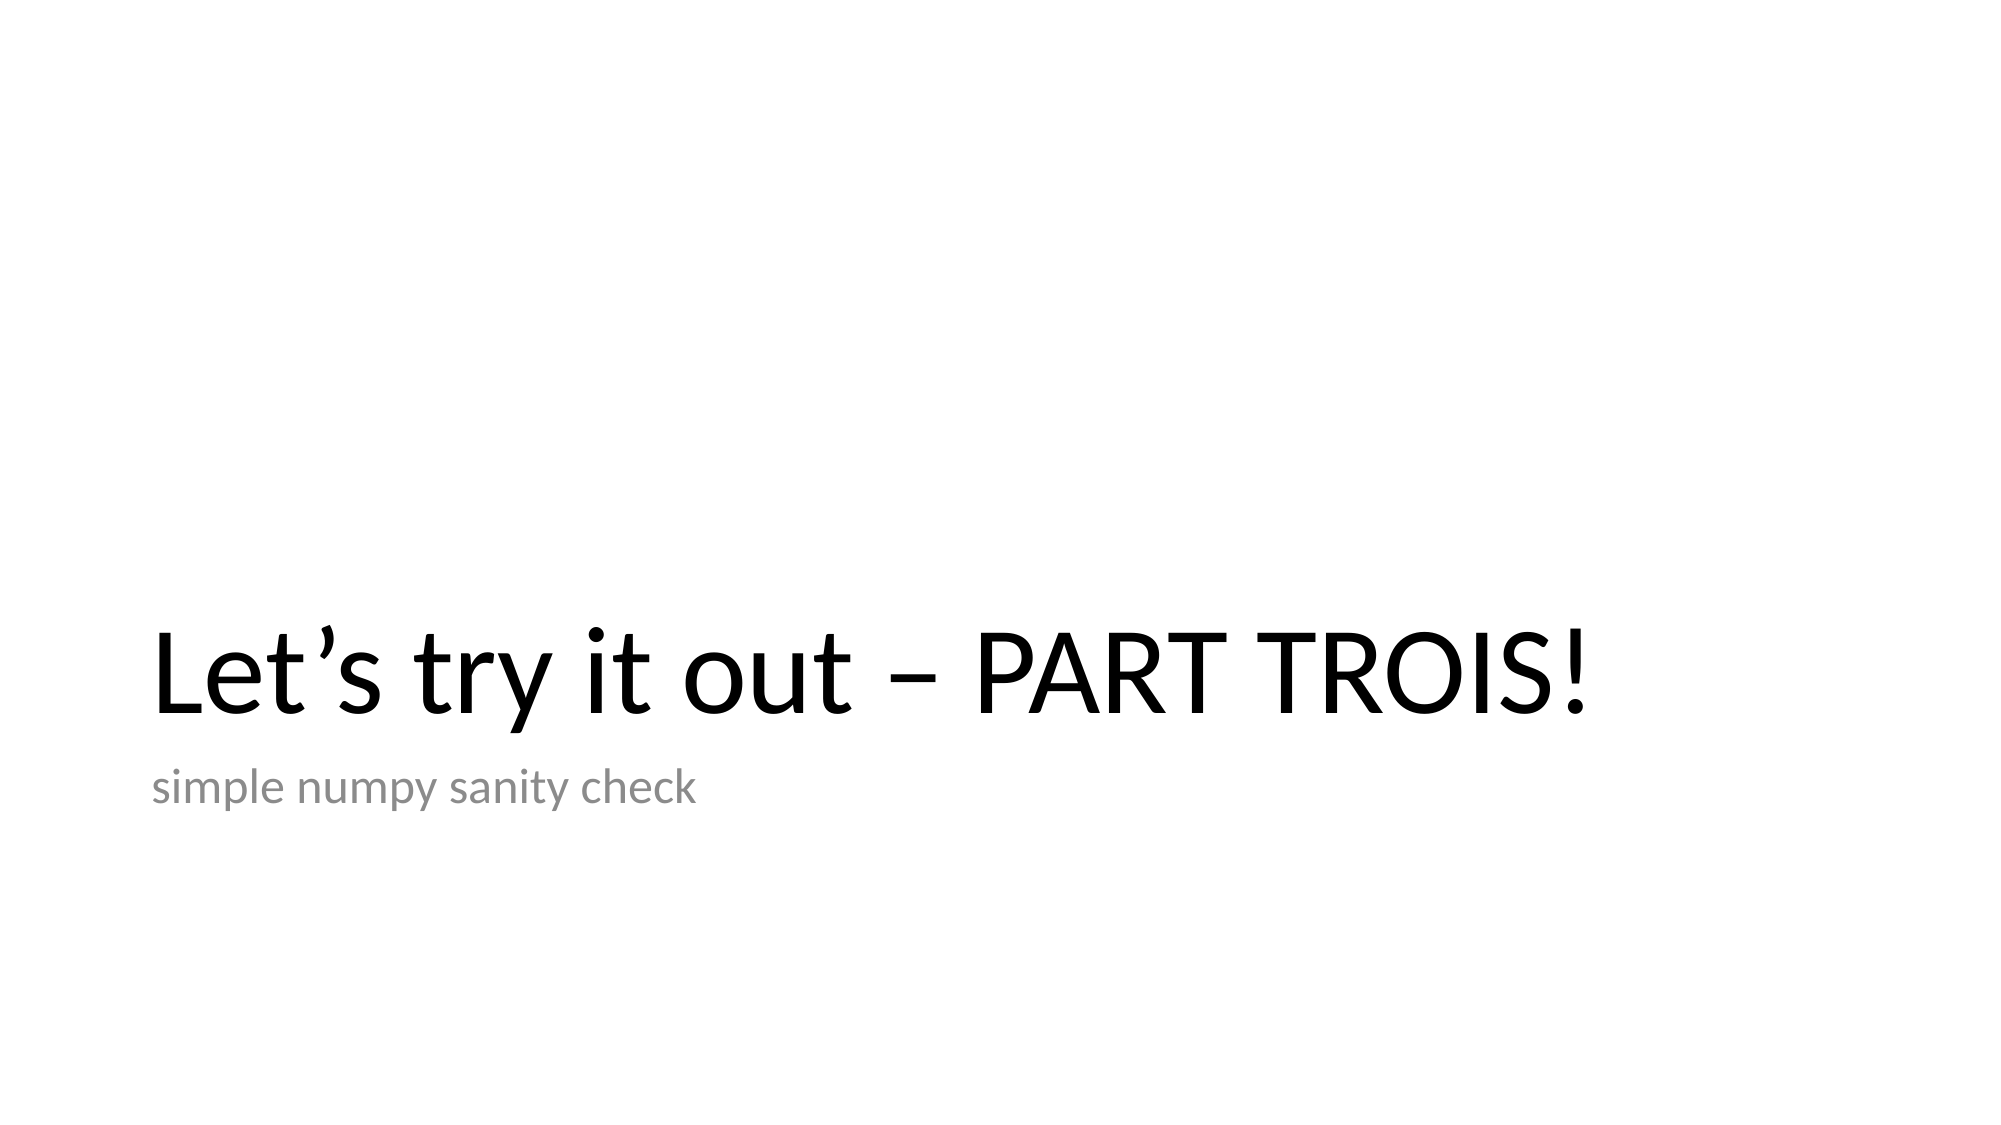

# Let’s try it out – PART TROIS!
simple numpy sanity check